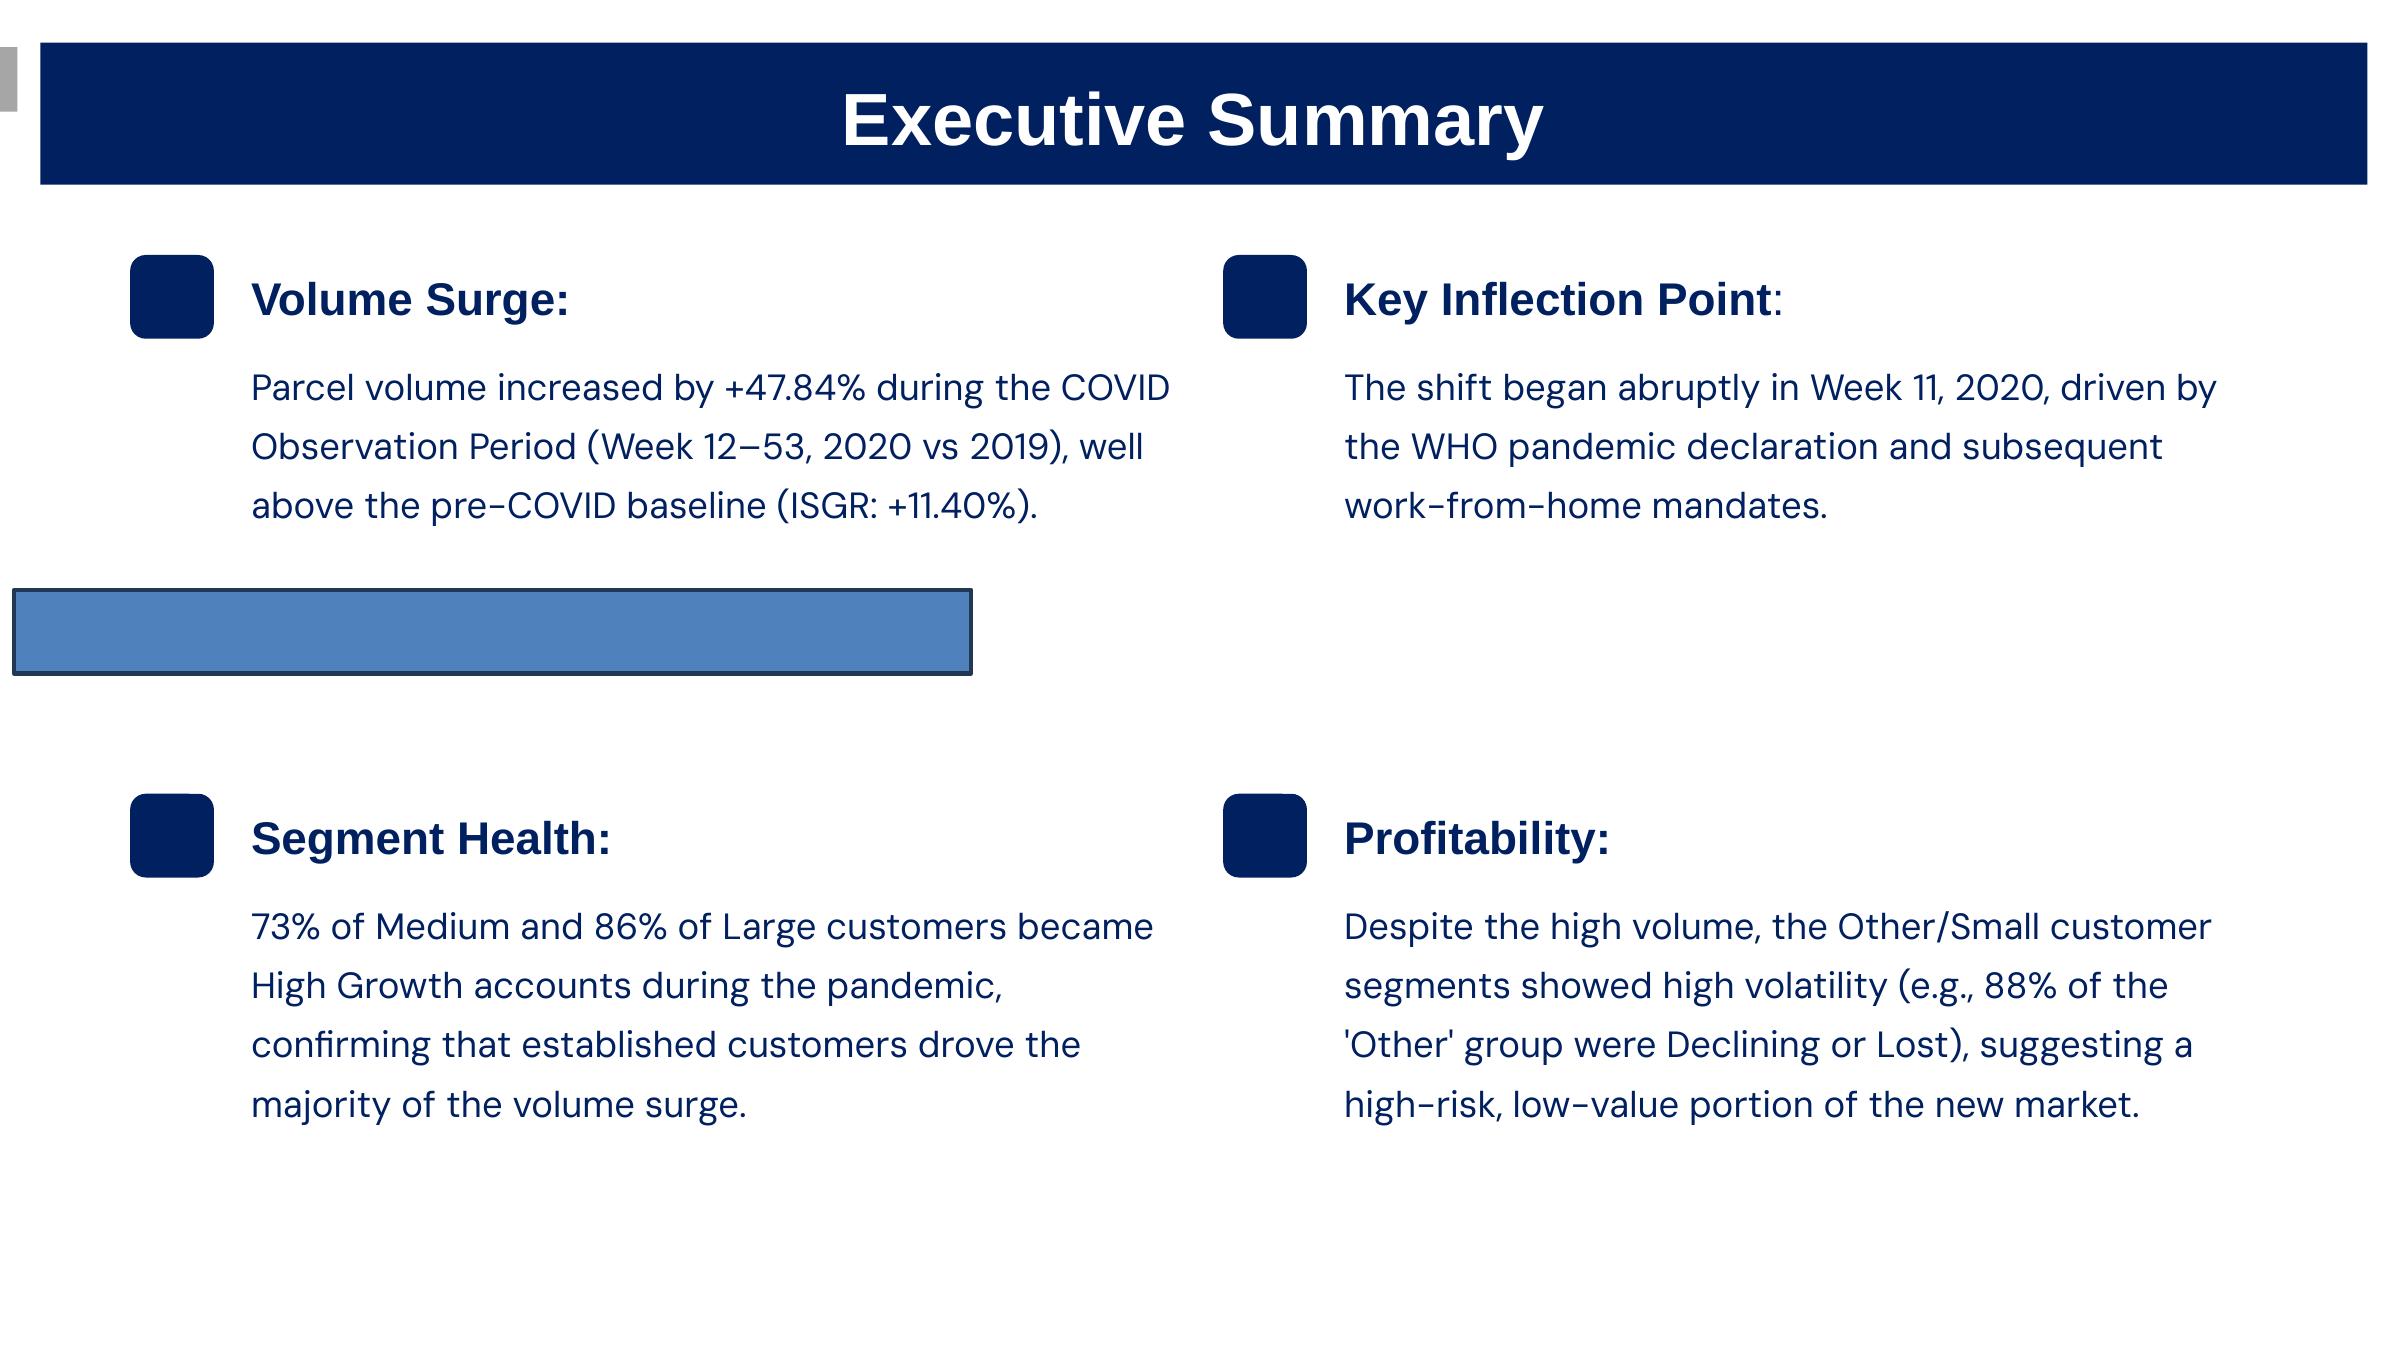

Executive Summary

Volume Surge:
Key Inflection Point:
Parcel volume increased by +47.84% during the COVID Observation Period (Week 12–53, 2020 vs 2019), well above the pre-COVID baseline (ISGR: +11.40%).
The shift began abruptly in Week 11, 2020, driven by the WHO pandemic declaration and subsequent work-from-home mandates.

Segment Health:
Profitability:
73% of Medium and 86% of Large customers became High Growth accounts during the pandemic, confirming that established customers drove the majority of the volume surge.
Despite the high volume, the Other/Small customer segments showed high volatility (e.g., 88% of the 'Other' group were Declining or Lost), suggesting a high-risk, low-value portion of the new market.